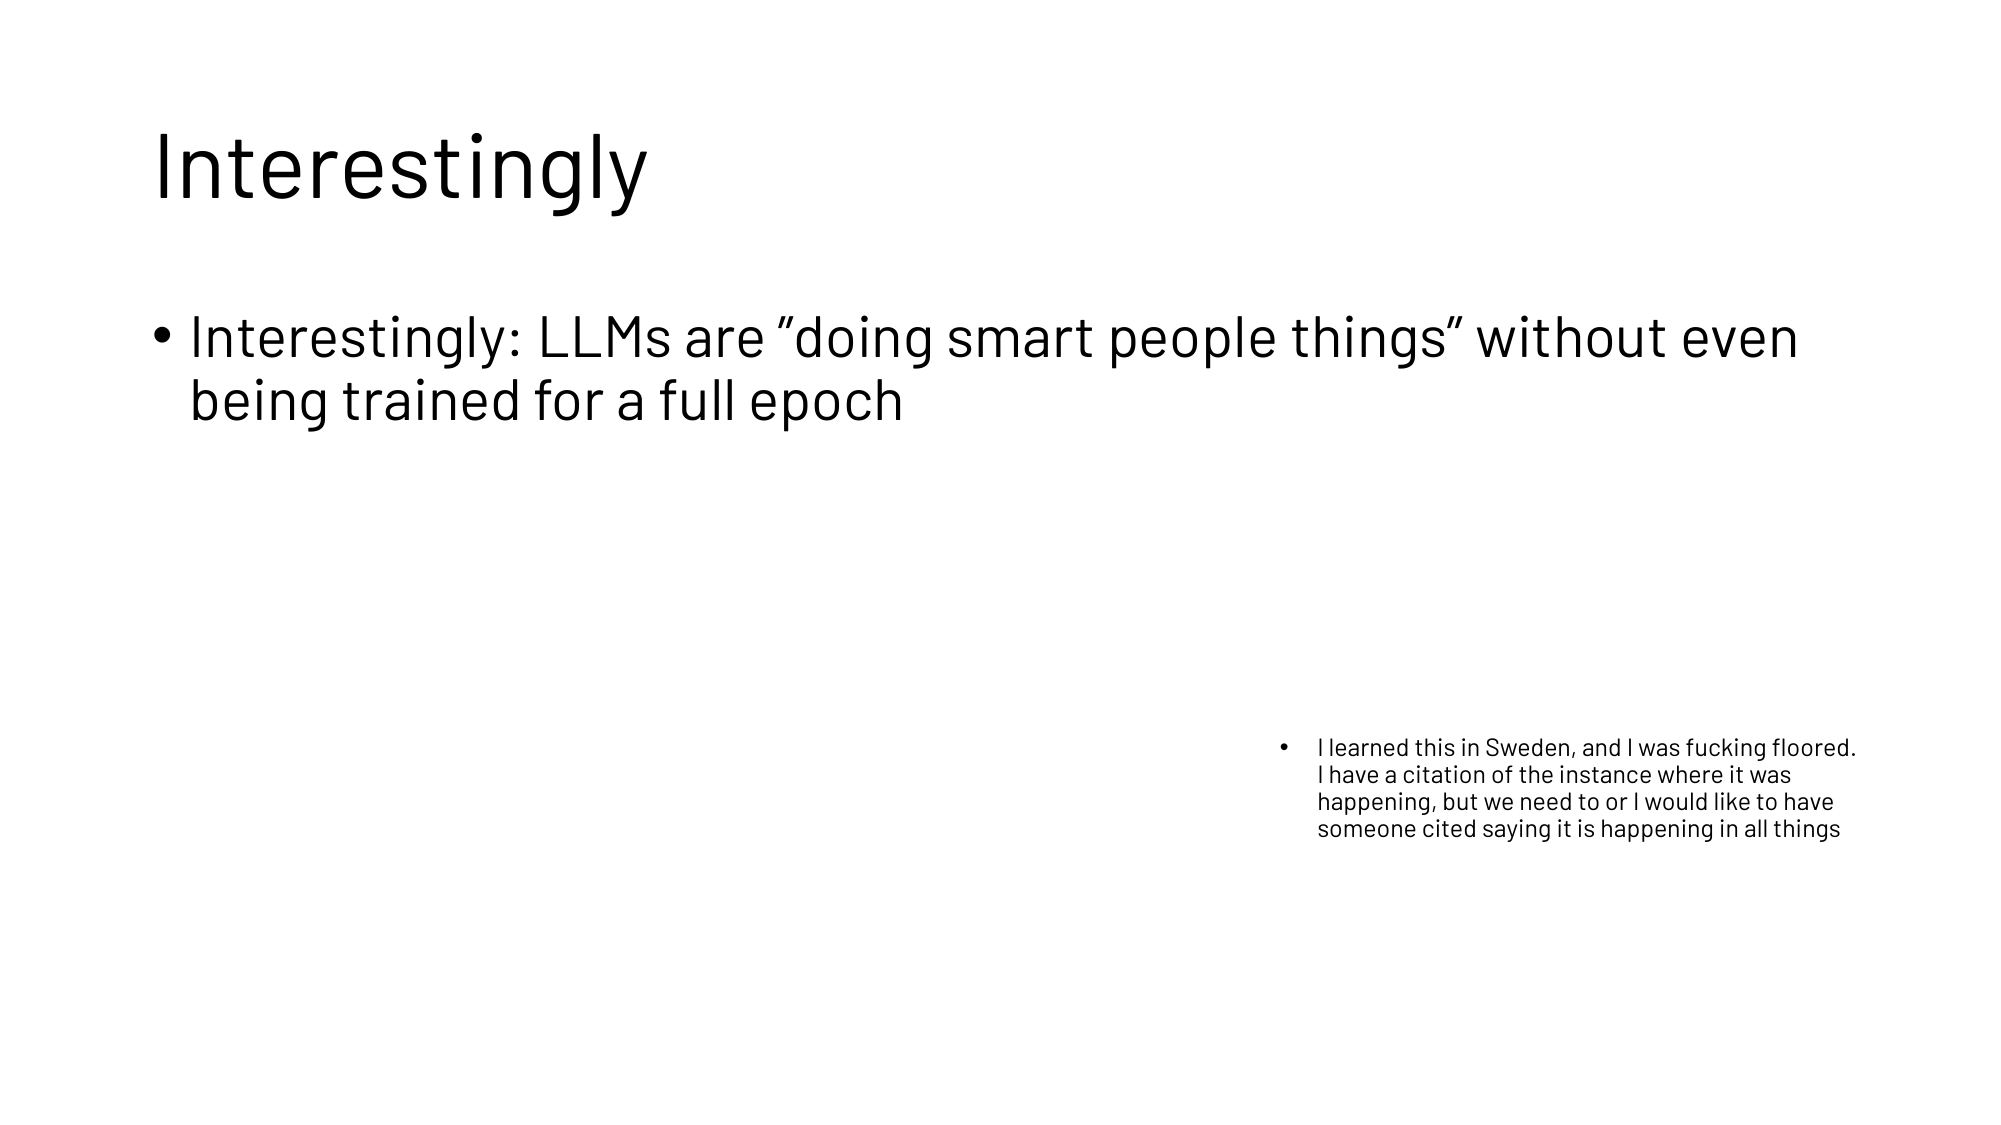

# Interestingly
Interestingly: LLMs are ”doing smart people things” without even being trained for a full epoch
I learned this in Sweden, and I was fucking floored. I have a citation of the instance where it was happening, but we need to or I would like to have someone cited saying it is happening in all things